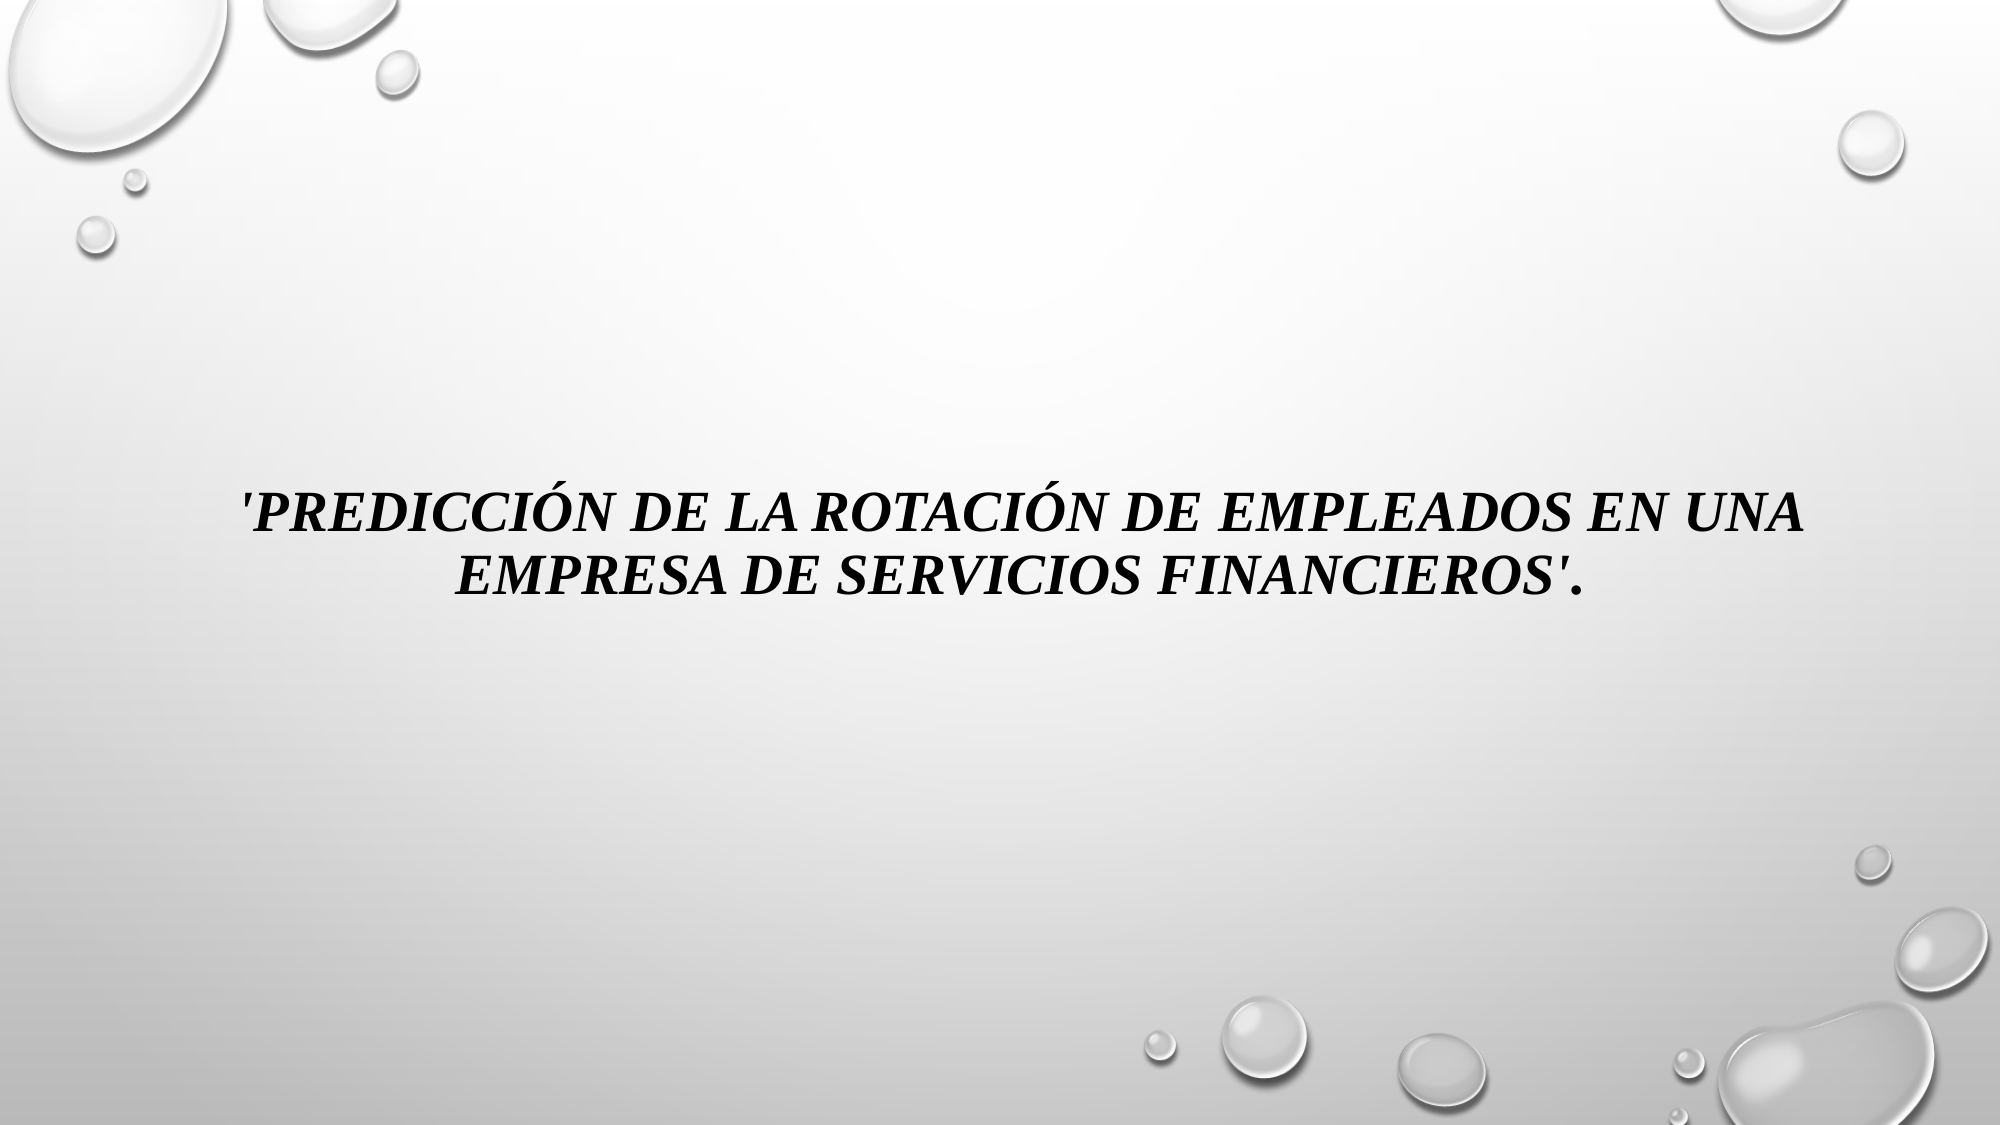

# 'Predicción de la Rotación de Empleados en una Empresa de Servicios Financieros'.